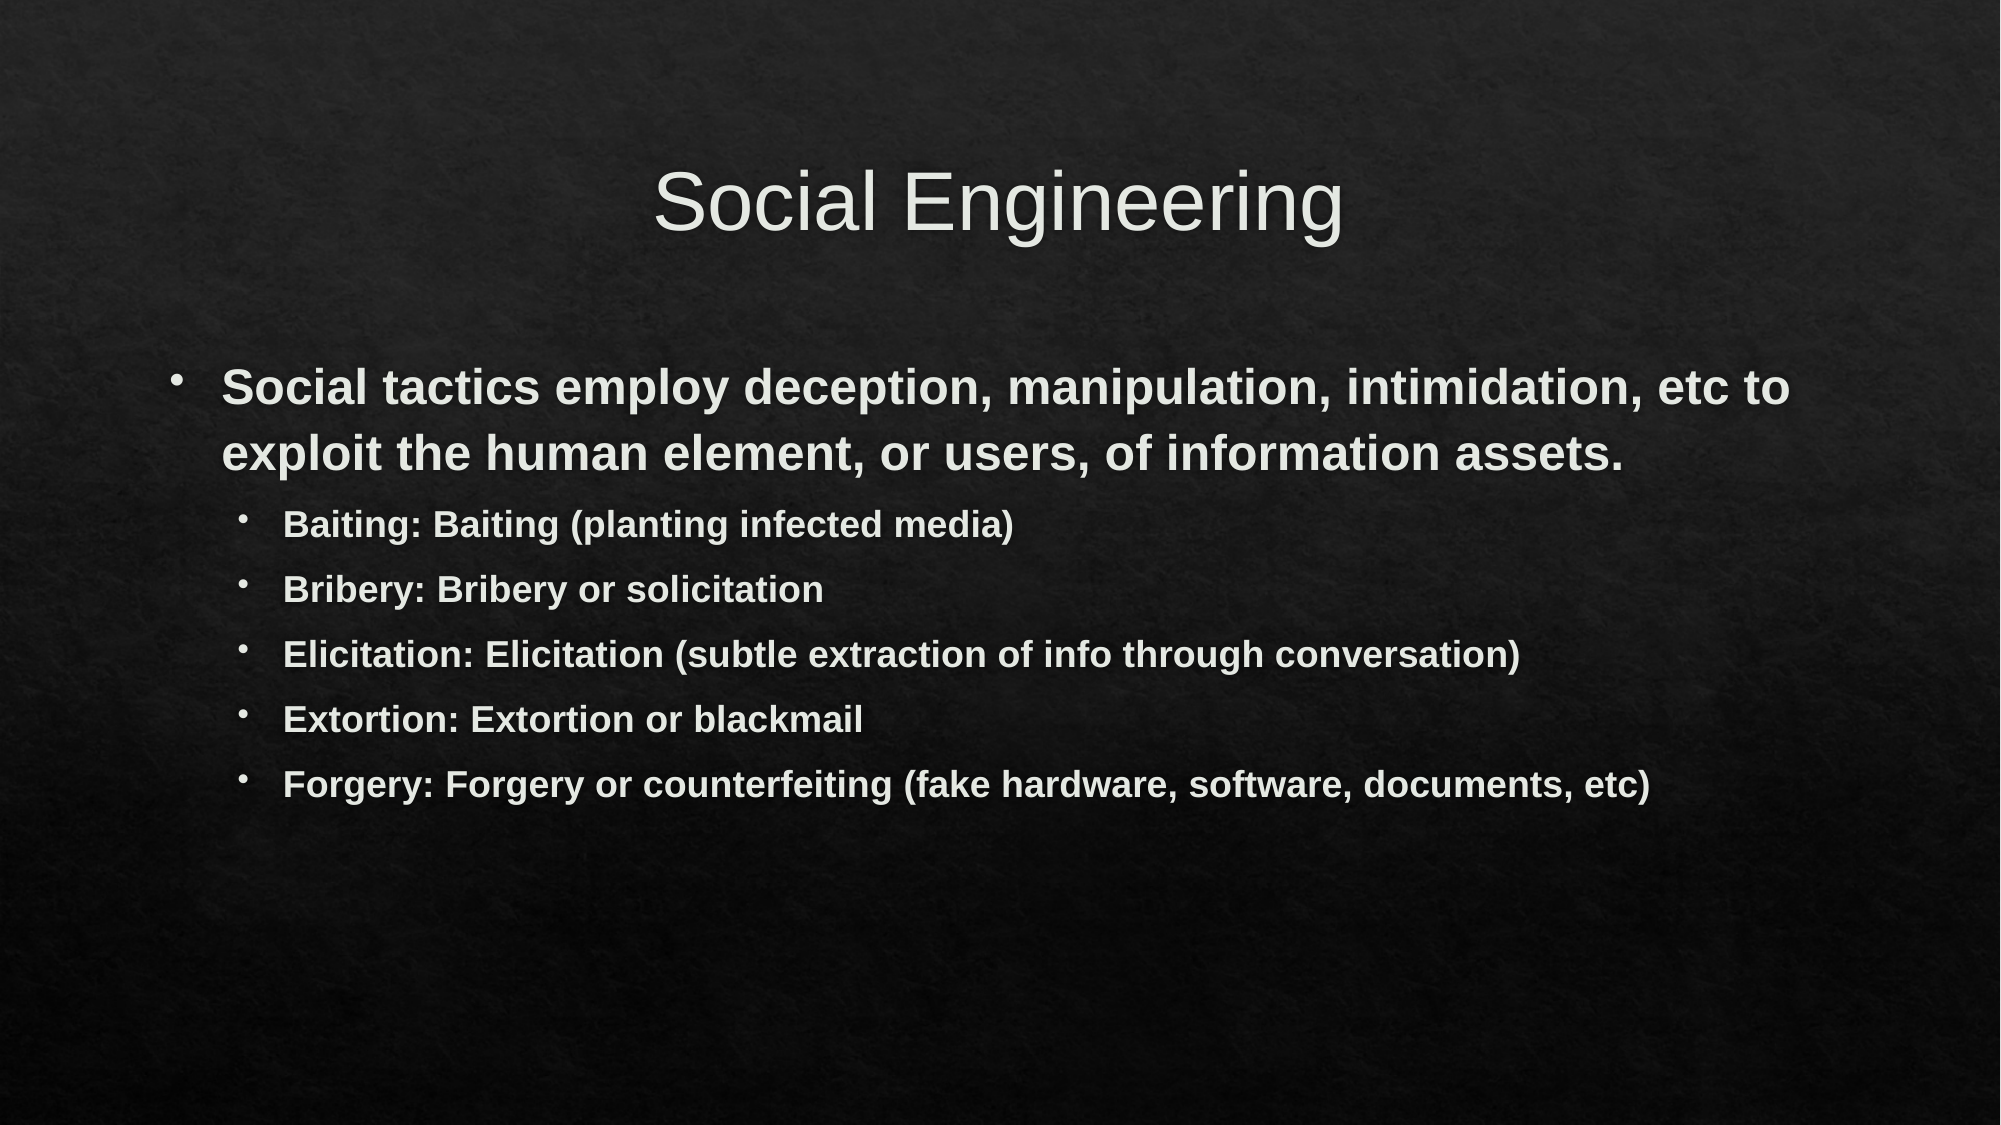

# Social Engineering
Social tactics employ deception, manipulation, intimidation, etc to exploit the human element, or users, of information assets.
Baiting: Baiting (planting infected media)
Bribery: Bribery or solicitation
Elicitation: Elicitation (subtle extraction of info through conversation)
Extortion: Extortion or blackmail
Forgery: Forgery or counterfeiting (fake hardware, software, documents, etc)